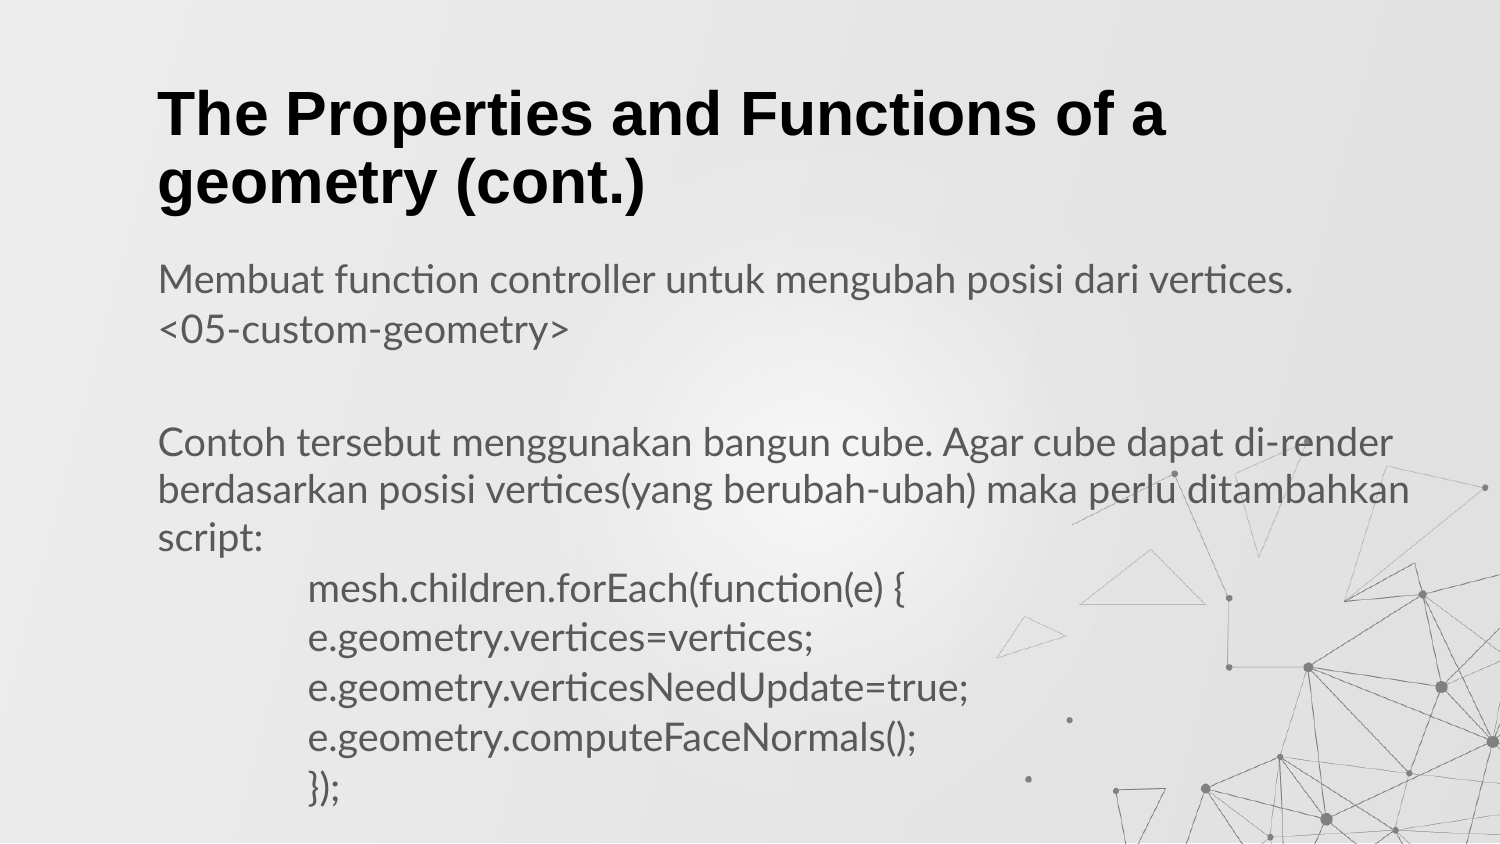

# The Properties and Functions of a geometry (cont.)

Membuat function controller untuk mengubah posisi dari vertices.
<05-custom-geometry>

Contoh tersebut menggunakan bangun cube. Agar cube dapat di-render berdasarkan posisi vertices(yang berubah-ubah) maka perlu ditambahkan script:
	mesh.children.forEach(function(e) {
	e.geometry.vertices=vertices;
	e.geometry.verticesNeedUpdate=true;
	e.geometry.computeFaceNormals();
	});